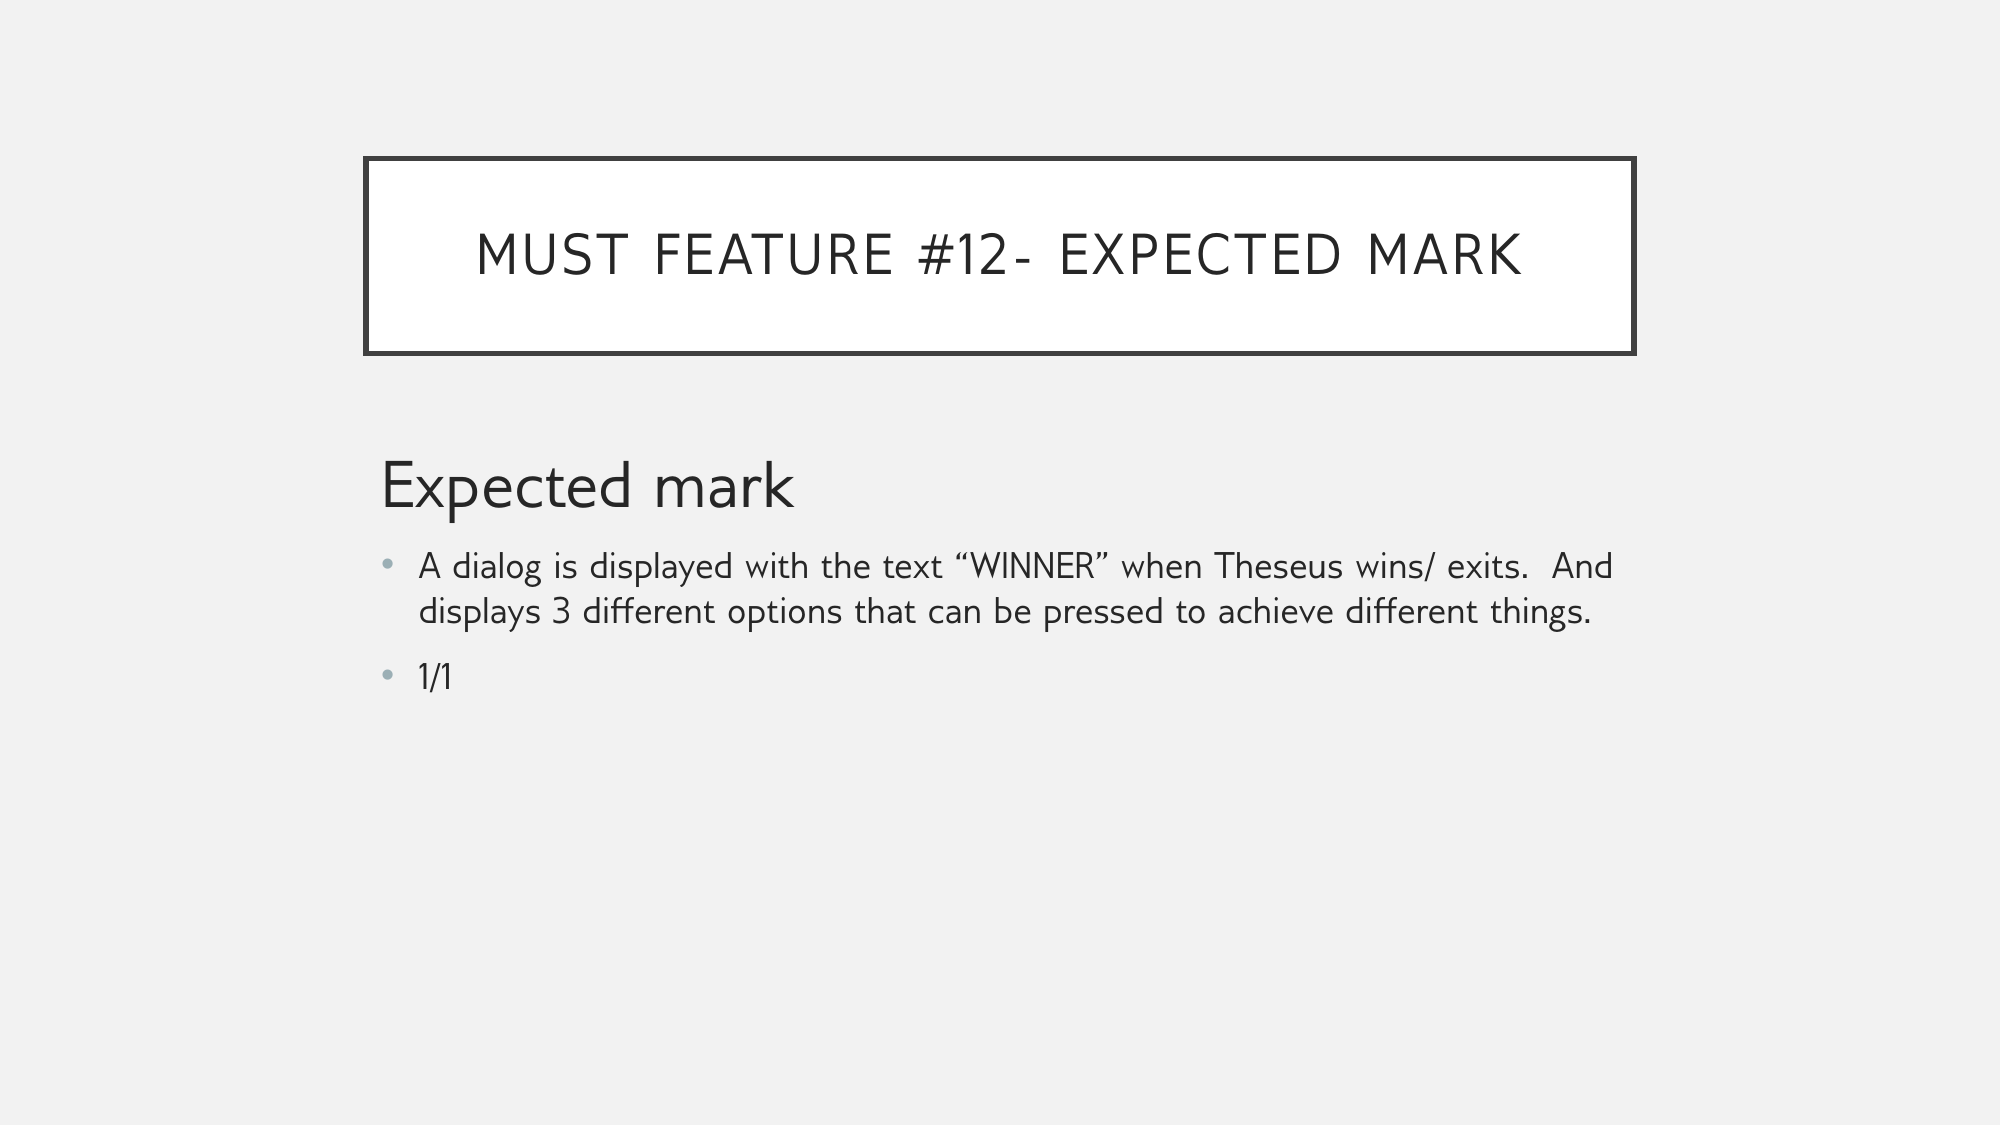

# Must Feature #12- expected mark
Expected mark
A dialog is displayed with the text “WINNER” when Theseus wins/ exits.  And displays 3 different options that can be pressed to achieve different things.
1/1